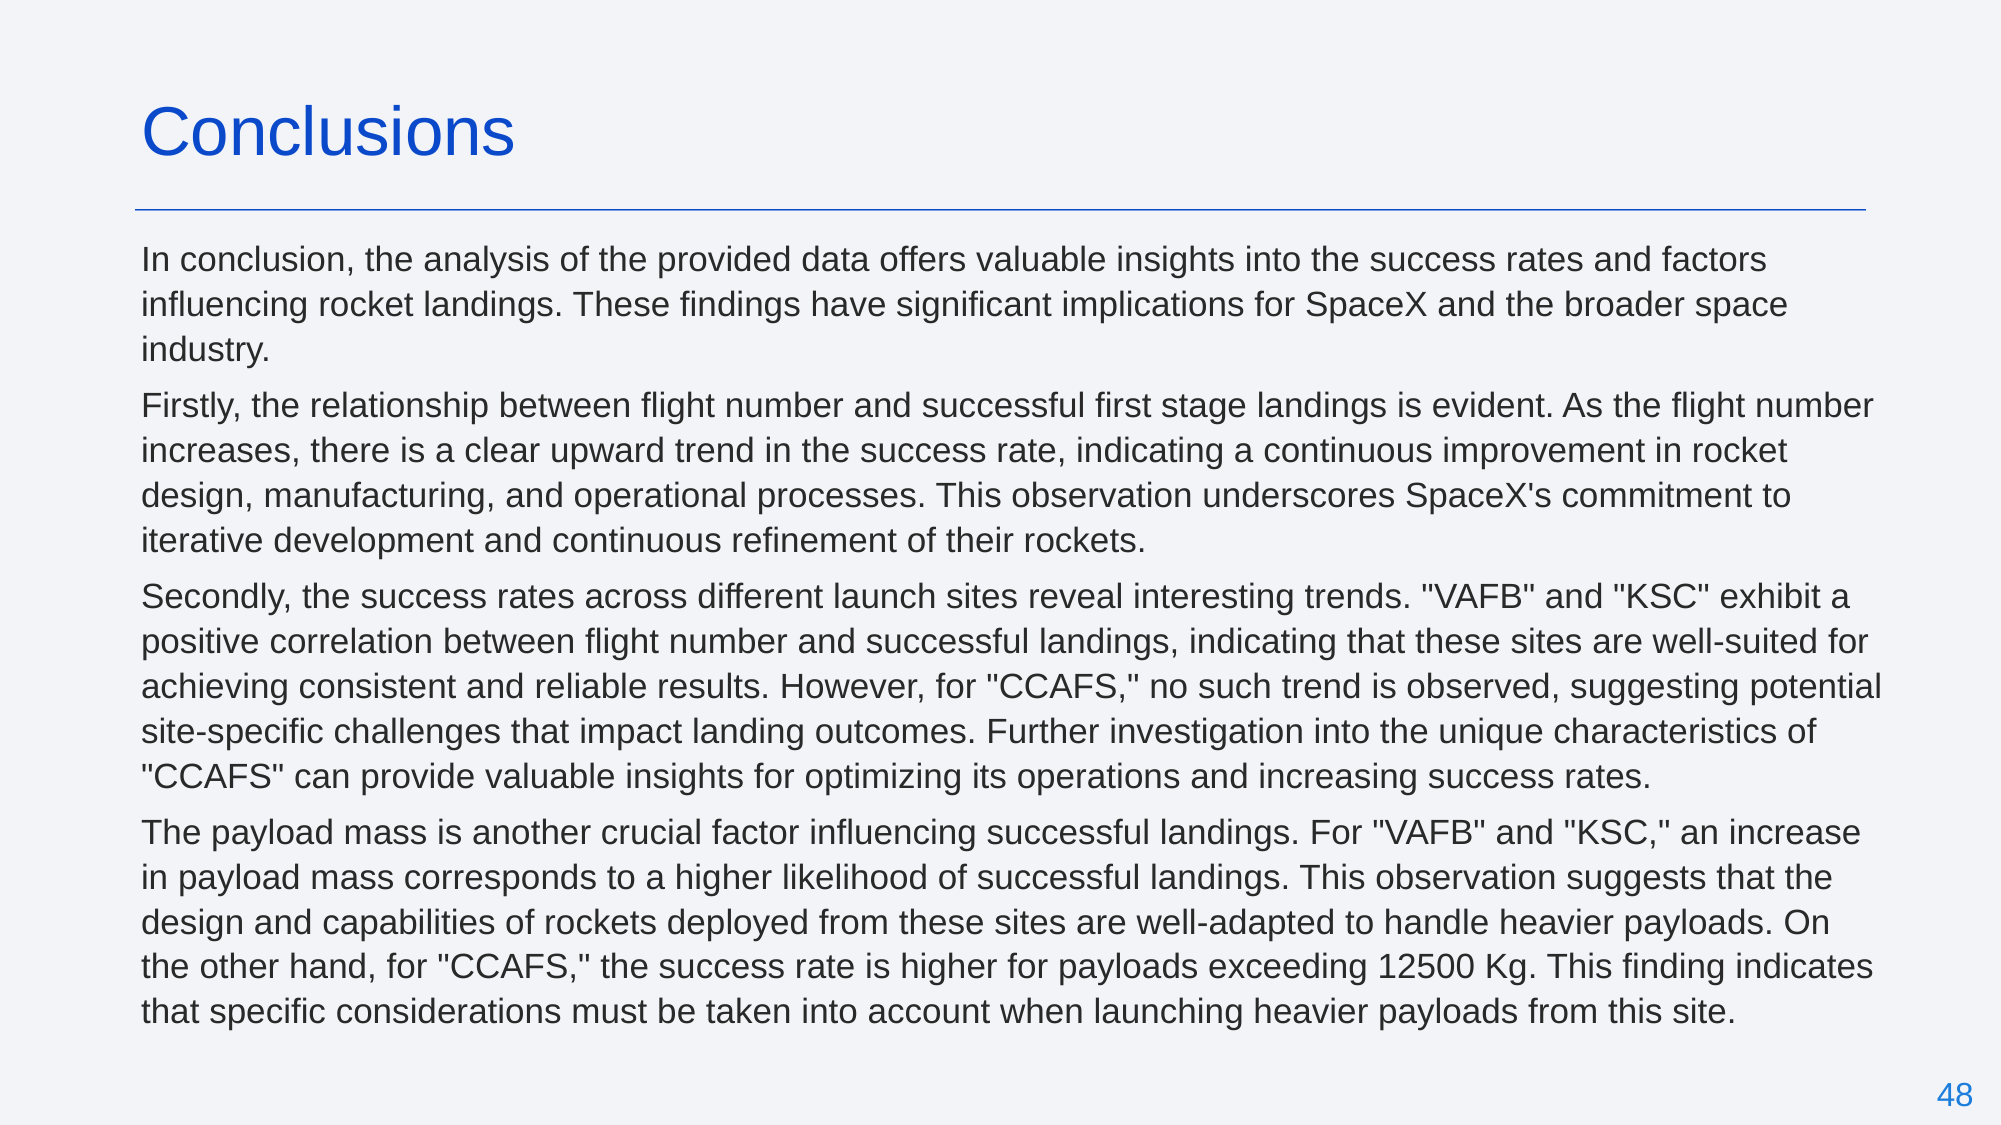

Conclusions
In conclusion, the analysis of the provided data offers valuable insights into the success rates and factors influencing rocket landings. These findings have significant implications for SpaceX and the broader space industry.
Firstly, the relationship between flight number and successful first stage landings is evident. As the flight number increases, there is a clear upward trend in the success rate, indicating a continuous improvement in rocket design, manufacturing, and operational processes. This observation underscores SpaceX's commitment to iterative development and continuous refinement of their rockets.
Secondly, the success rates across different launch sites reveal interesting trends. "VAFB" and "KSC" exhibit a positive correlation between flight number and successful landings, indicating that these sites are well-suited for achieving consistent and reliable results. However, for "CCAFS," no such trend is observed, suggesting potential site-specific challenges that impact landing outcomes. Further investigation into the unique characteristics of "CCAFS" can provide valuable insights for optimizing its operations and increasing success rates.
The payload mass is another crucial factor influencing successful landings. For "VAFB" and "KSC," an increase in payload mass corresponds to a higher likelihood of successful landings. This observation suggests that the design and capabilities of rockets deployed from these sites are well-adapted to handle heavier payloads. On the other hand, for "CCAFS," the success rate is higher for payloads exceeding 12500 Kg. This finding indicates that specific considerations must be taken into account when launching heavier payloads from this site.

48